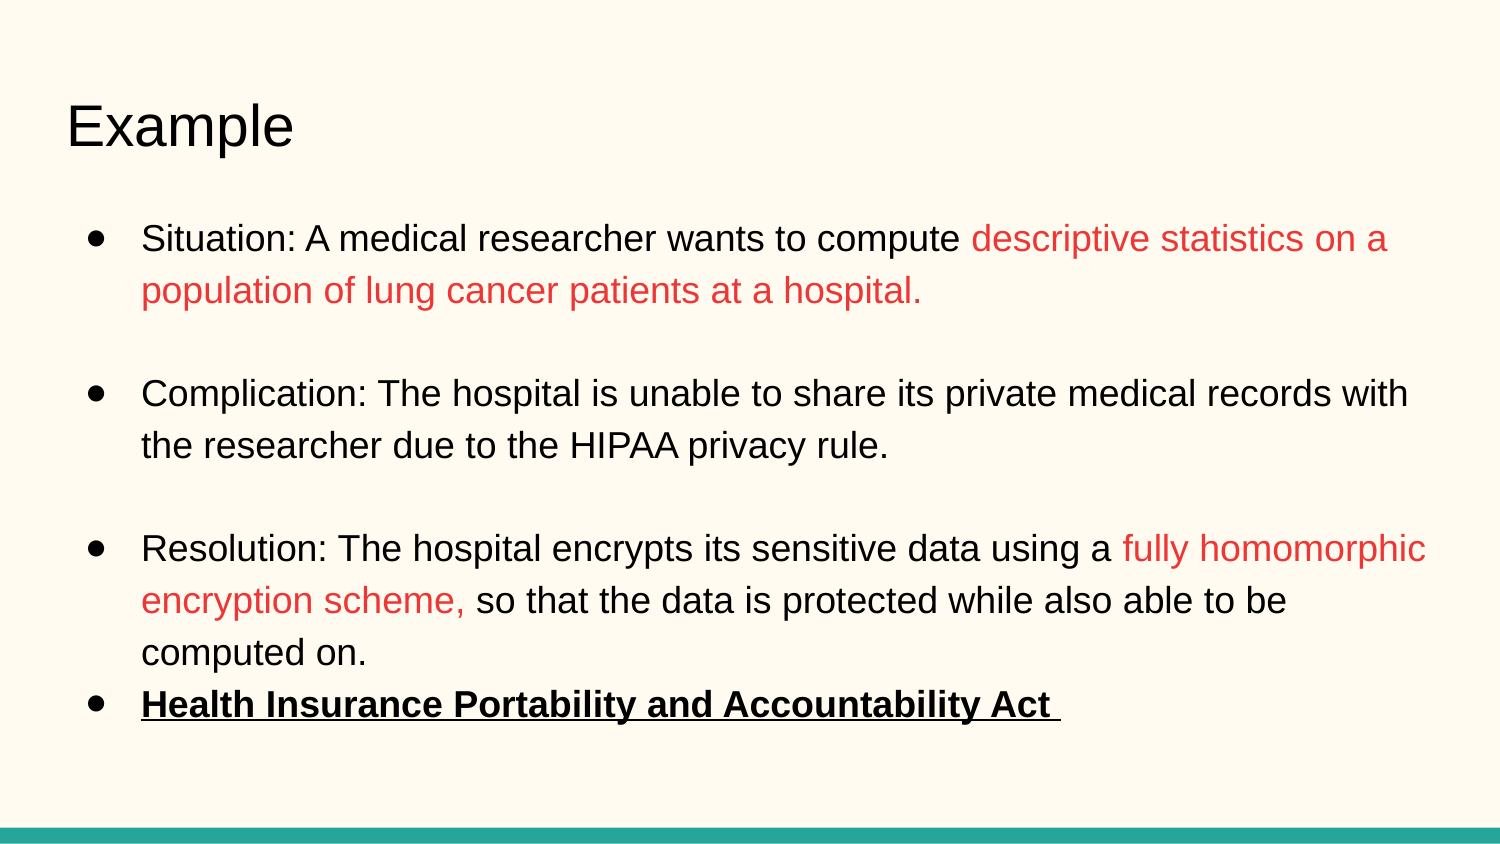

# Example
Situation: A medical researcher wants to compute descriptive statistics on a population of lung cancer patients at a hospital.

Complication: The hospital is unable to share its private medical records with the researcher due to the HIPAA privacy rule.

Resolution: The hospital encrypts its sensitive data using a fully homomorphic encryption scheme, so that the data is protected while also able to be computed on.
Health Insurance Portability and Accountability Act